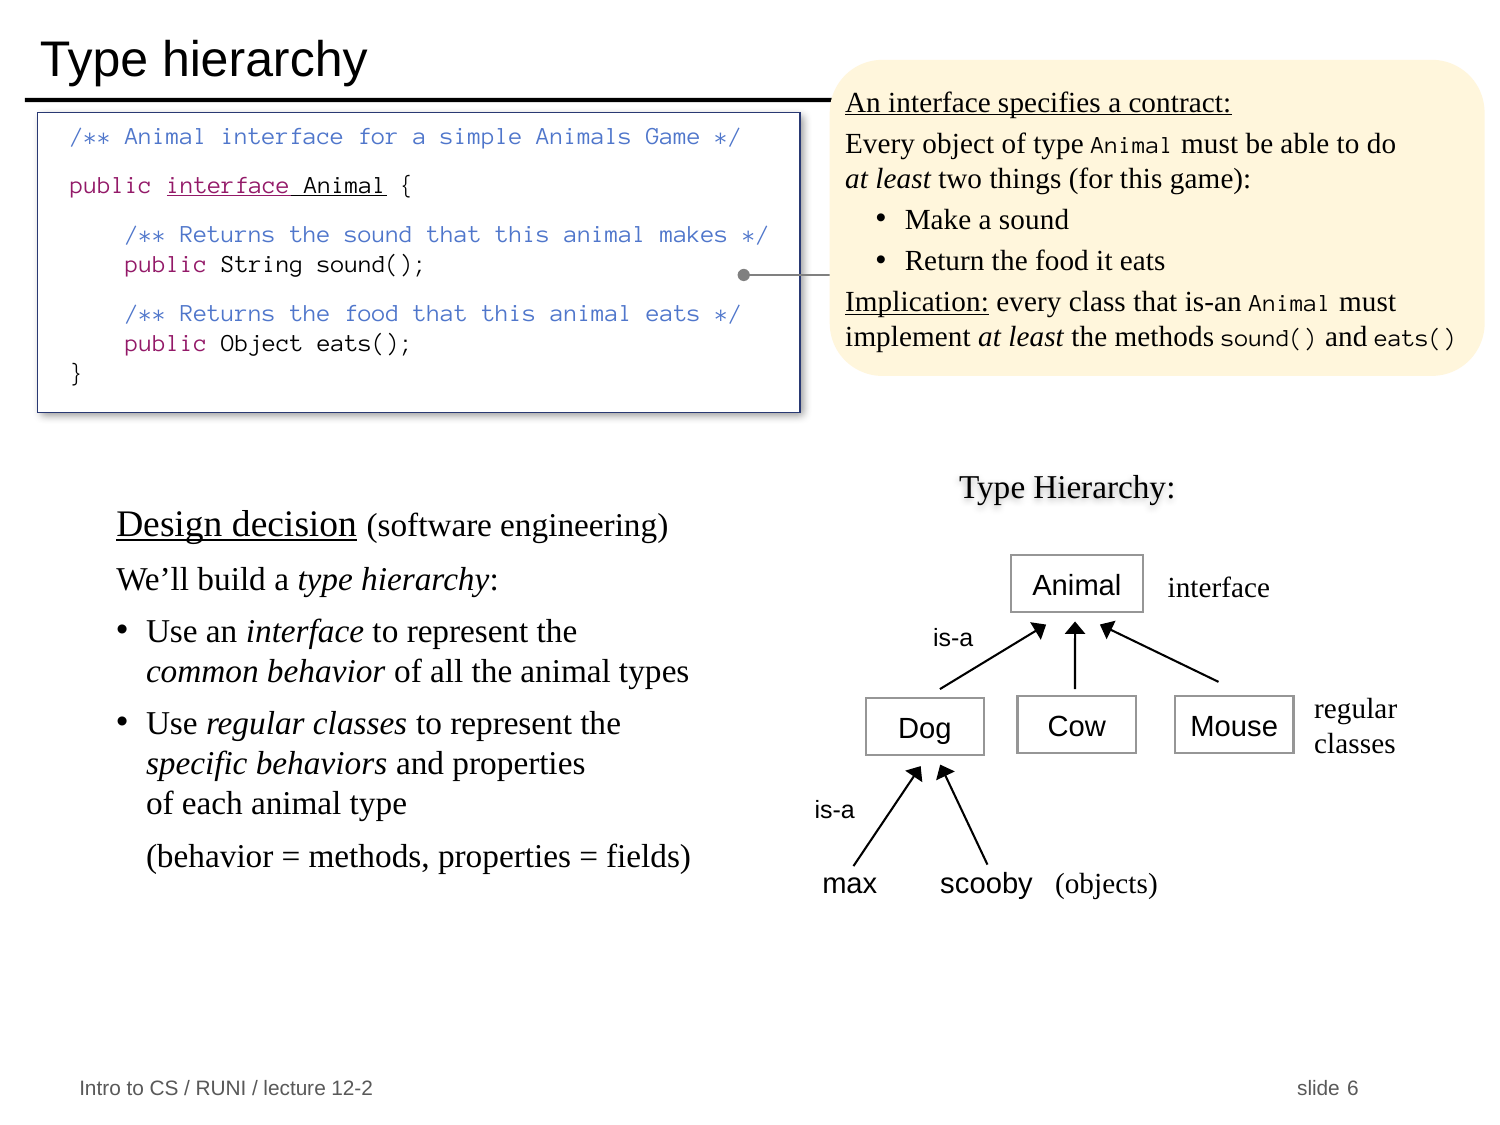

# Type hierarchy
An interface specifies a contract:
Every object of type Animal must be able to do
at least two things (for this game):
Make a sound
Return the food it eats
Implication: every class that is-an Animal must implement at least the methods sound() and eats()
/** Animal interface for a simple Animals Game */
public interface Animal {
    /** Returns the sound that this animal makes */
    public String sound();
    /** Returns the food that this animal eats */
    public Object eats();
}
Type Hierarchy:
Animal
interface
is-a

Mouse
Cow
Dog

is-a
(objects)
max
scooby
Design decision (software engineering)
We’ll build a type hierarchy:
Use an interface to represent the
common behavior of all the animal types
Use regular classes to represent the specific behaviors and properties
of each animal type
(behavior = methods, properties = fields)

regular classes